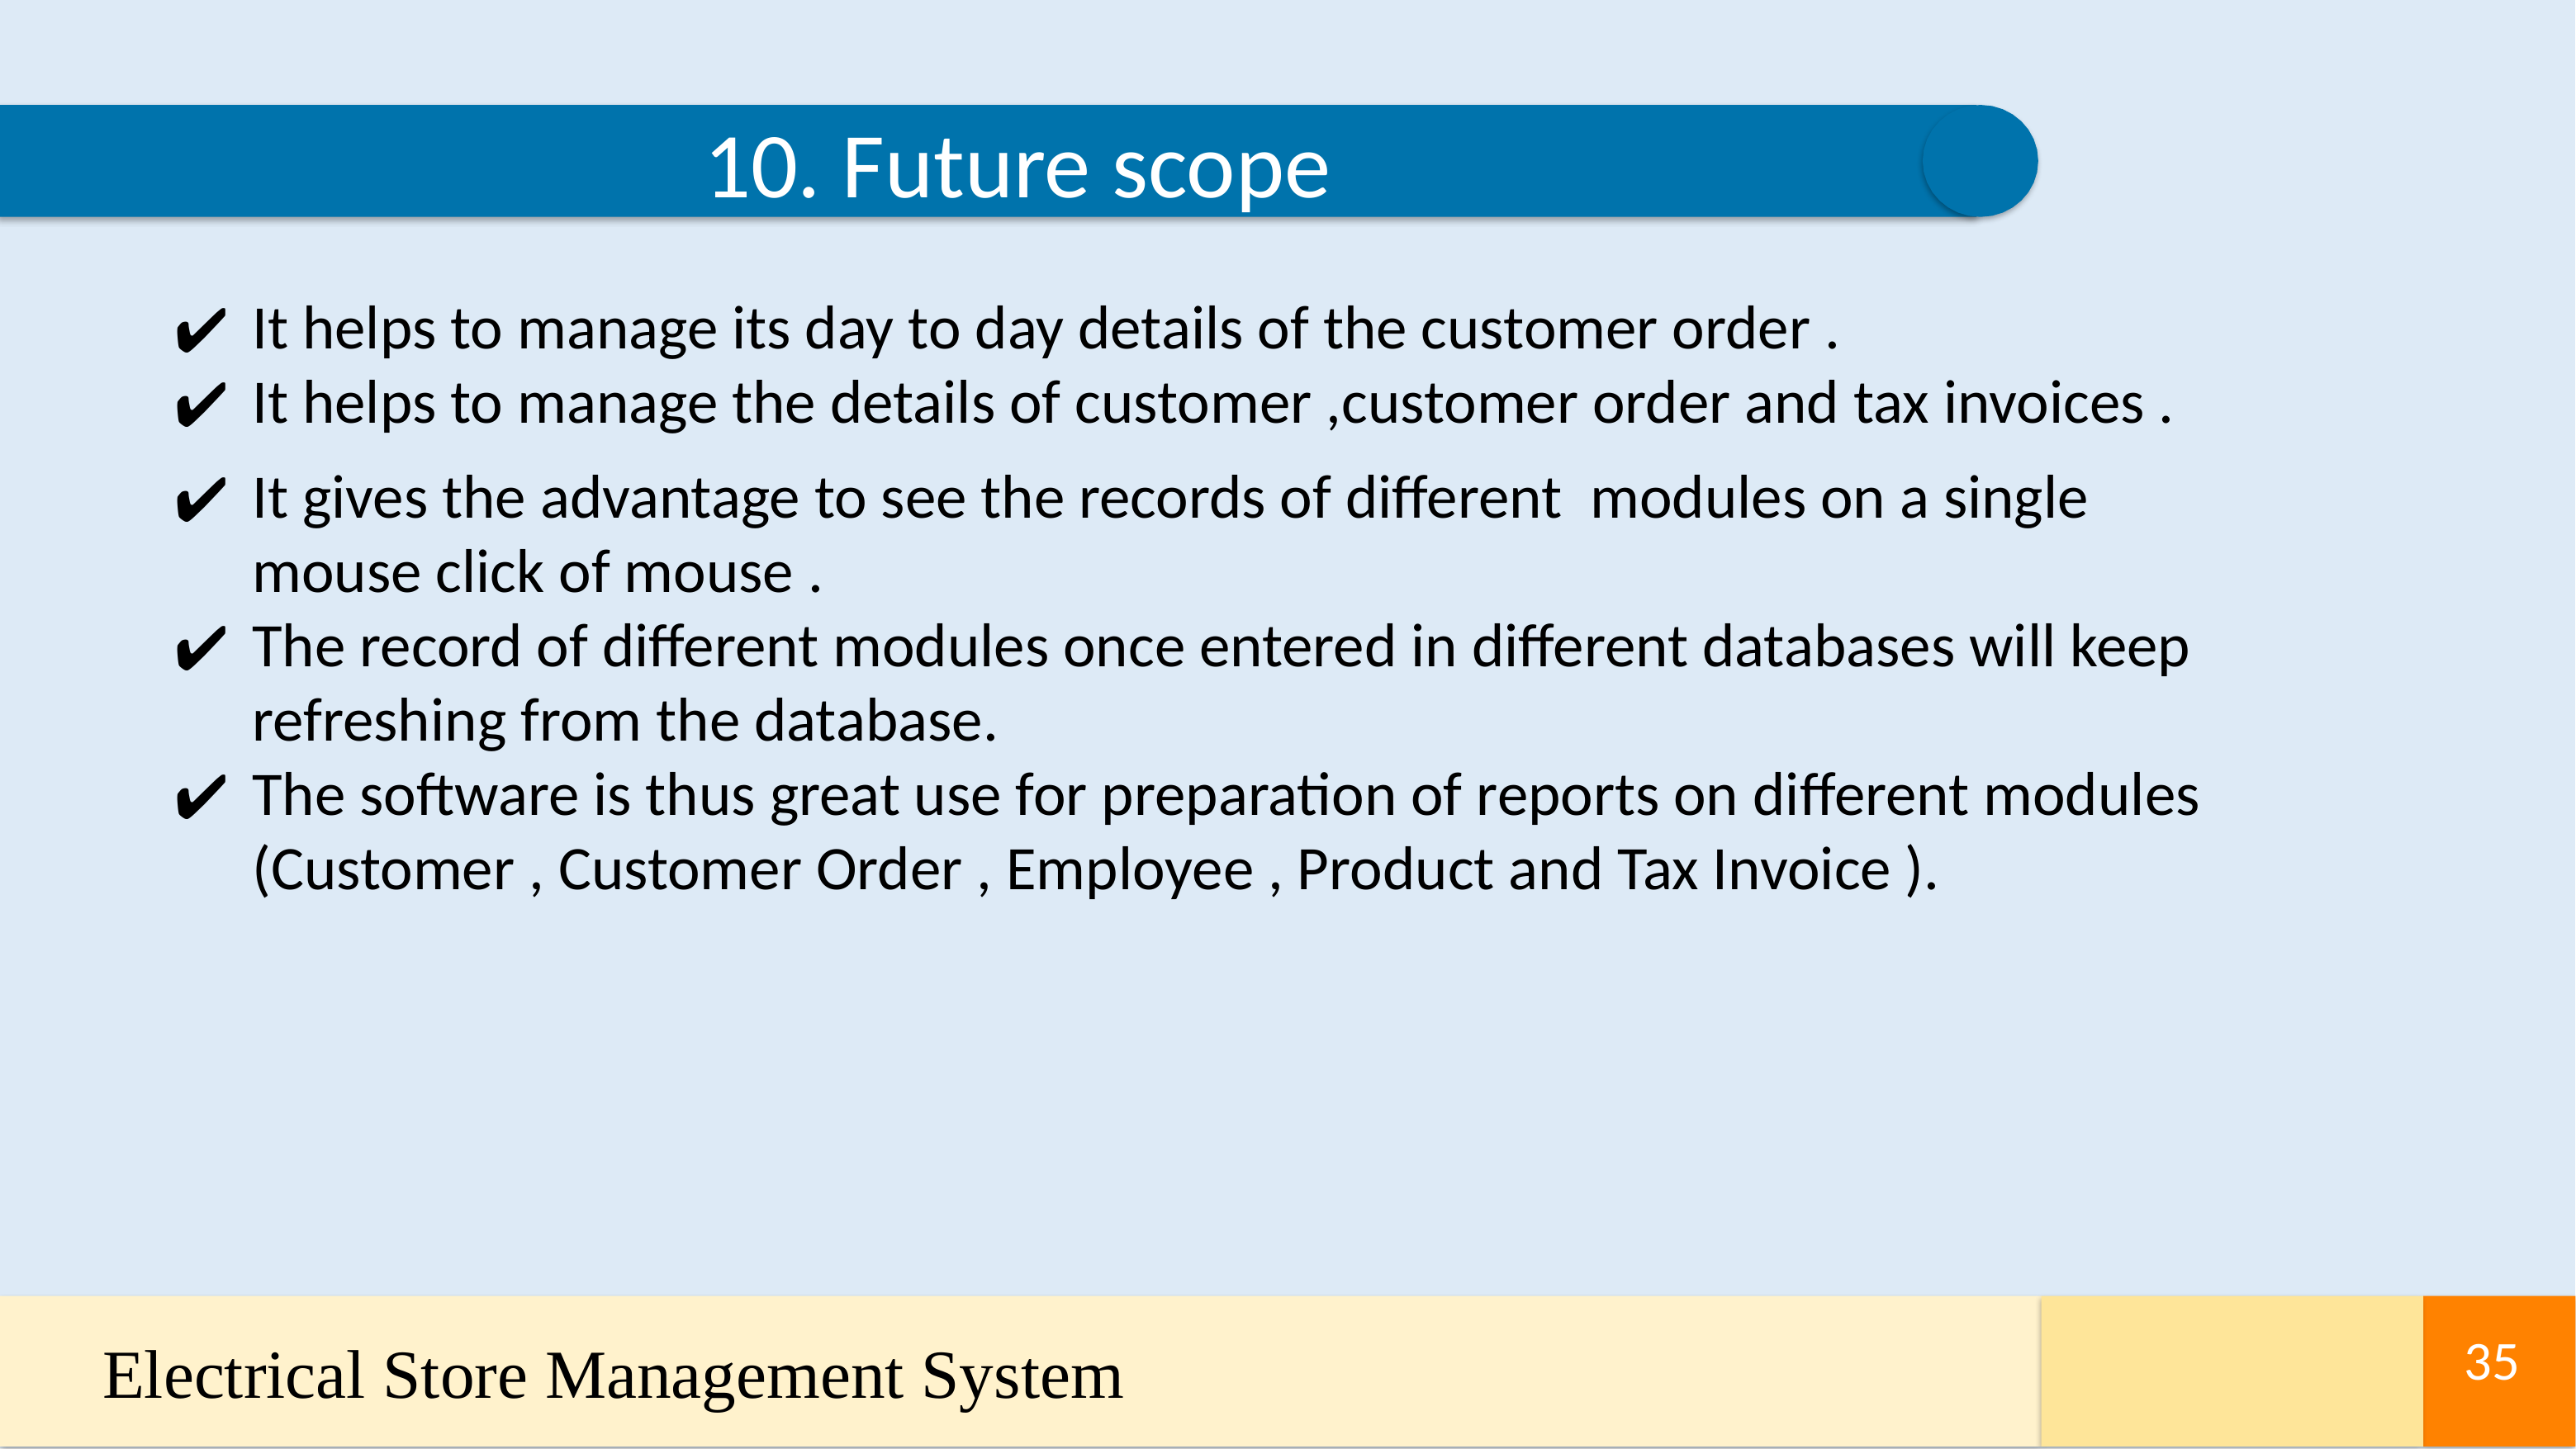

10. Future scope

It helps to manage its day to day details of the customer order .
It helps to manage the details of customer ,customer order and tax invoices .
It gives the advantage to see the records of different  modules on a single mouse click of mouse .
The record of different modules once entered in different databases will keep refreshing from the database.
The software is thus great use for preparation of reports on different modules (Customer , Customer Order , Employee , Product and Tax Invoice ).

Electrical Store Management System
35
35